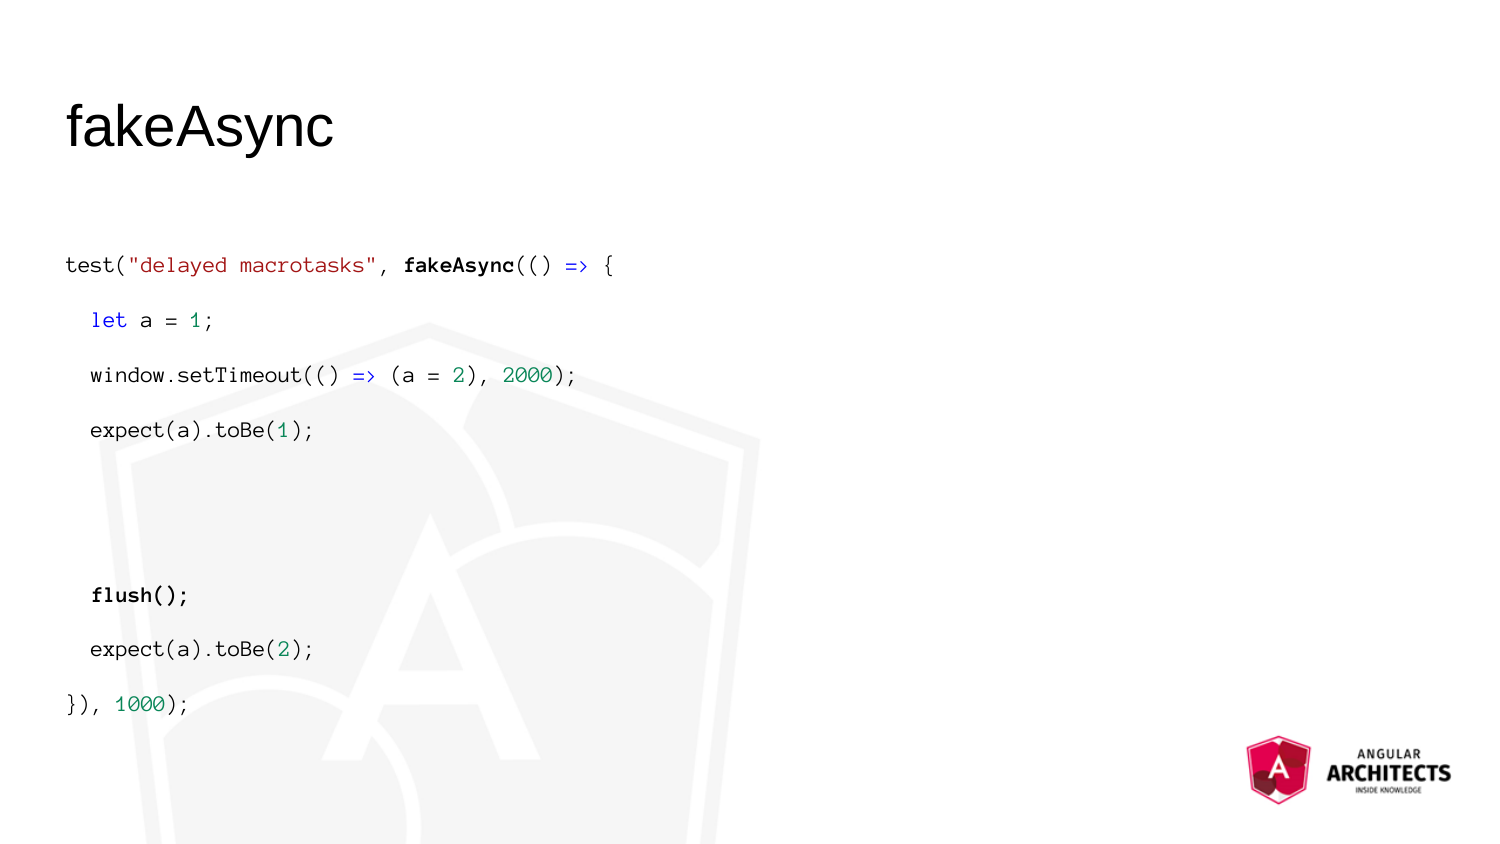

# fakeAsync
test("delayed macrotasks", fakeAsync(() => {
  let a = 1;
  window.setTimeout(() => (a = 2), 2000);
  expect(a).toBe(1);

  flush();
  expect(a).toBe(2);
}), 1000);